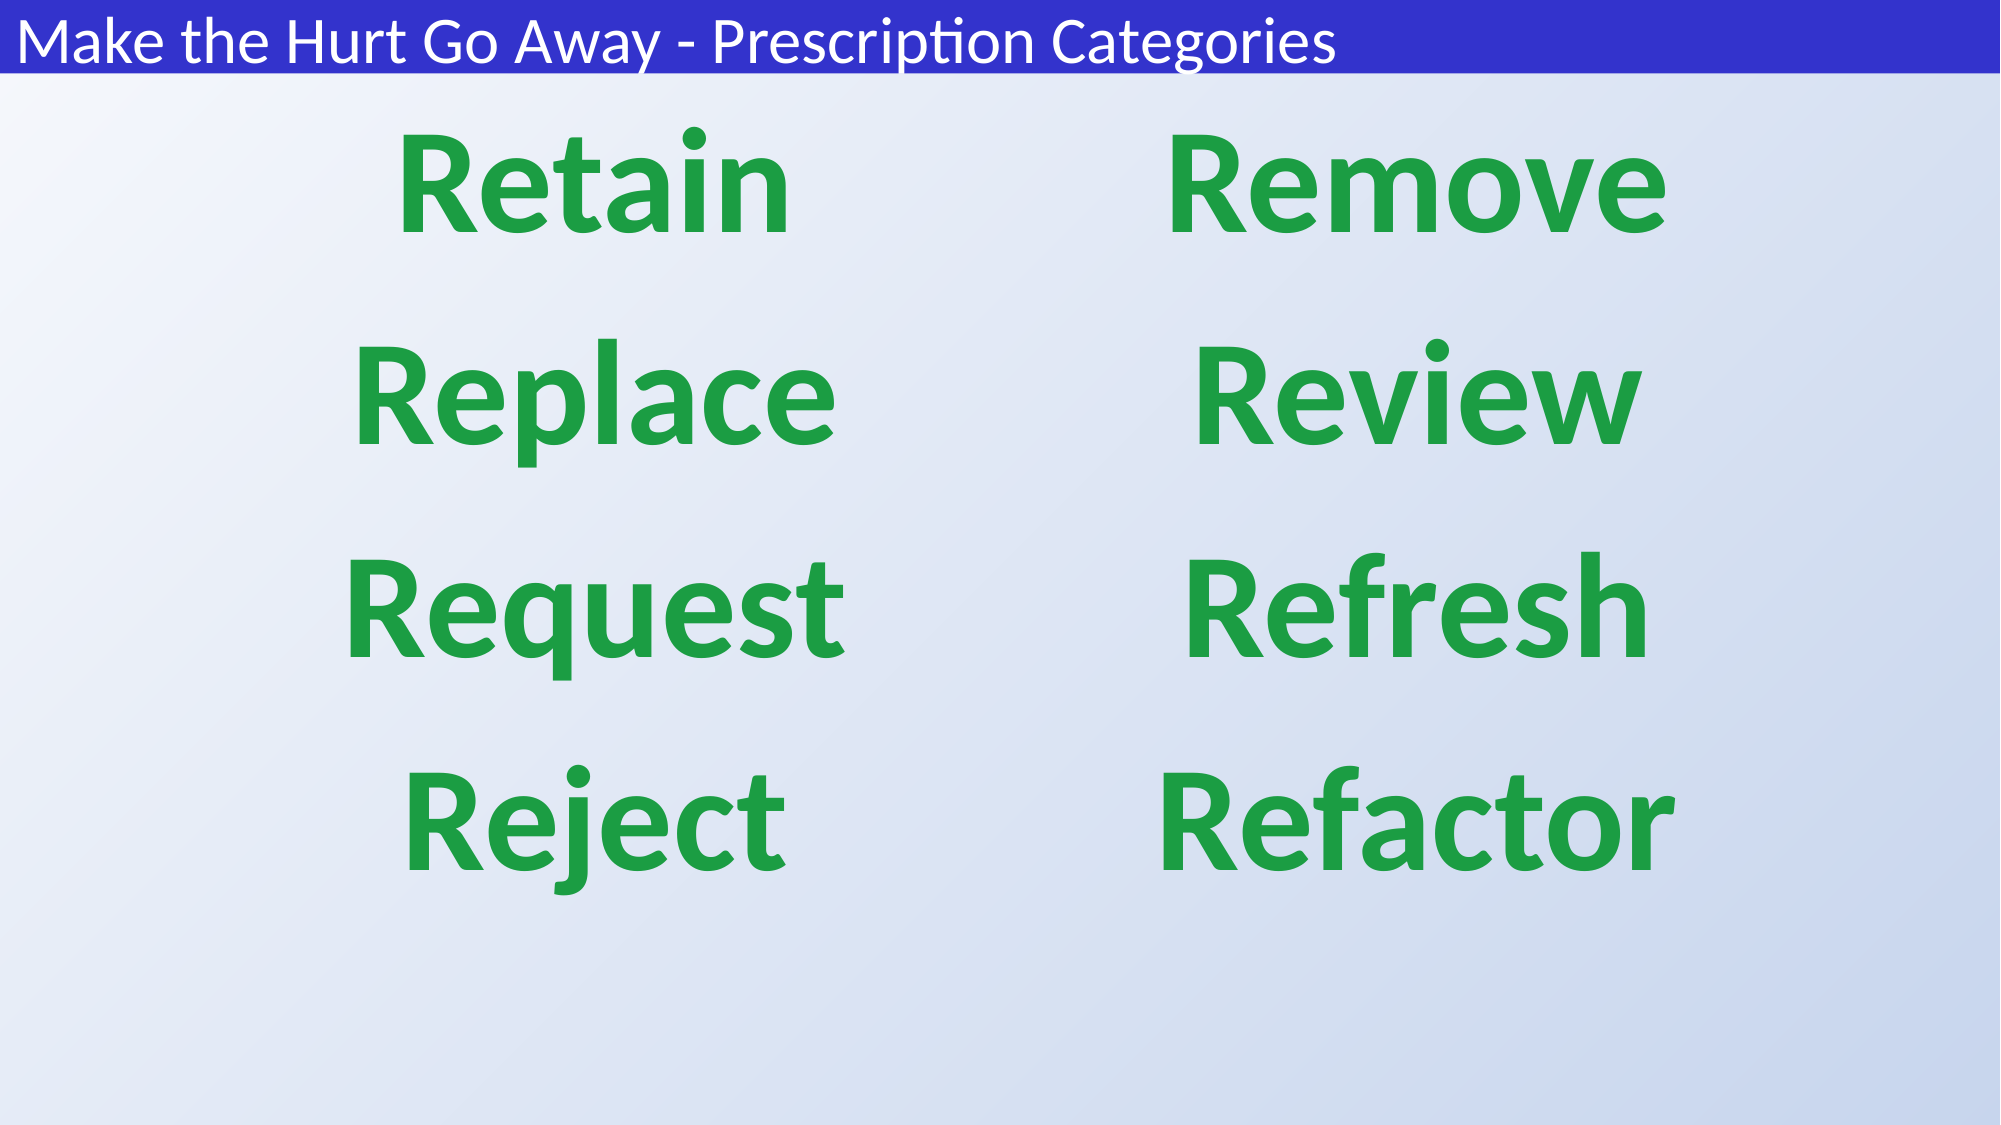

# Make the Hurt Go Away - Prescription Categories
| Retain Replace Request Reject | Remove Review Refresh Refactor |
| --- | --- |